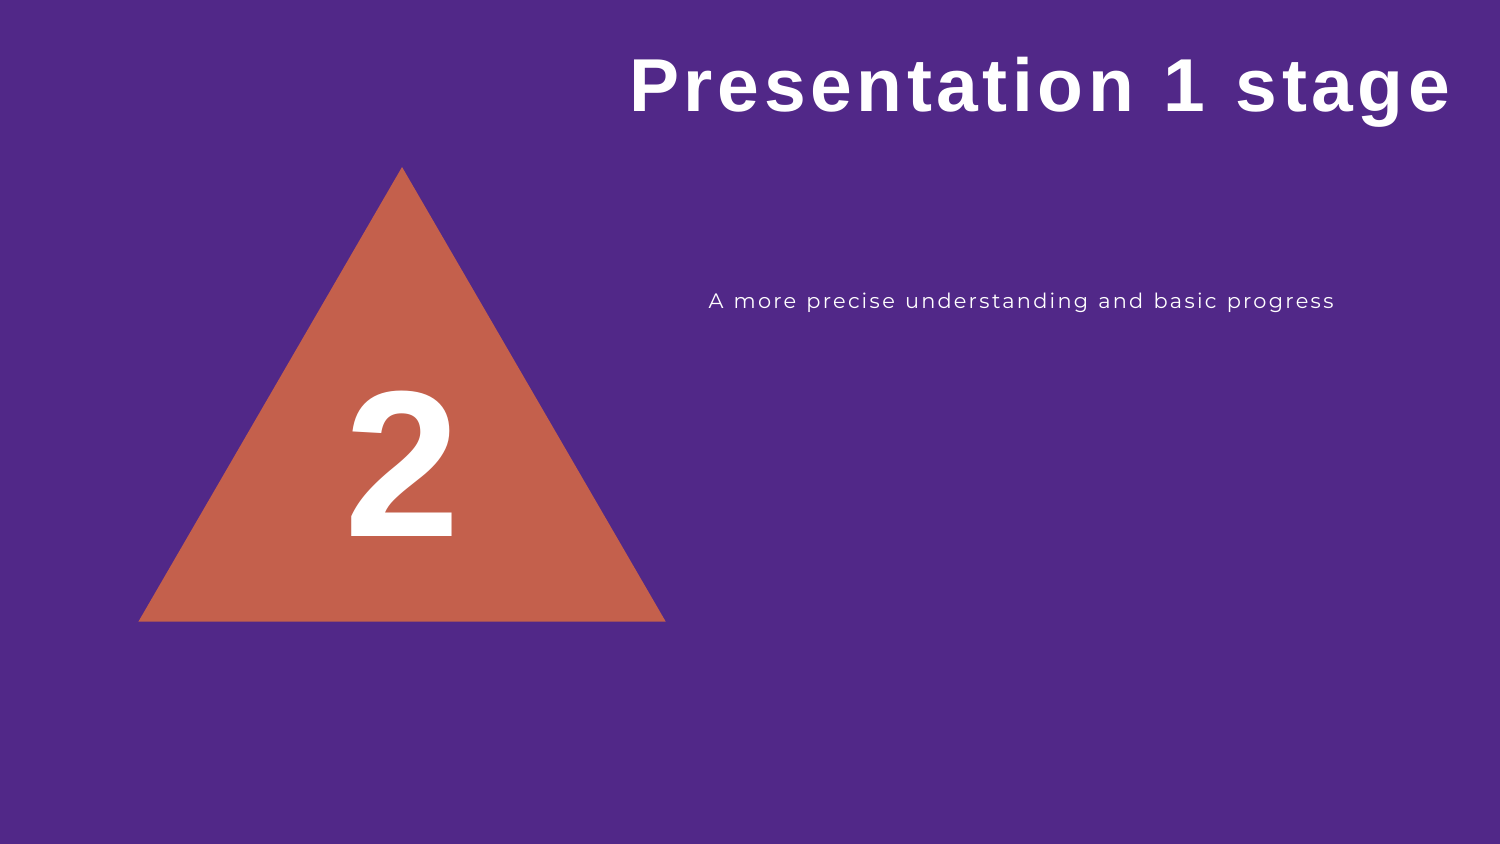

Presentation 1 stage

A more precise understanding and basic progress
2